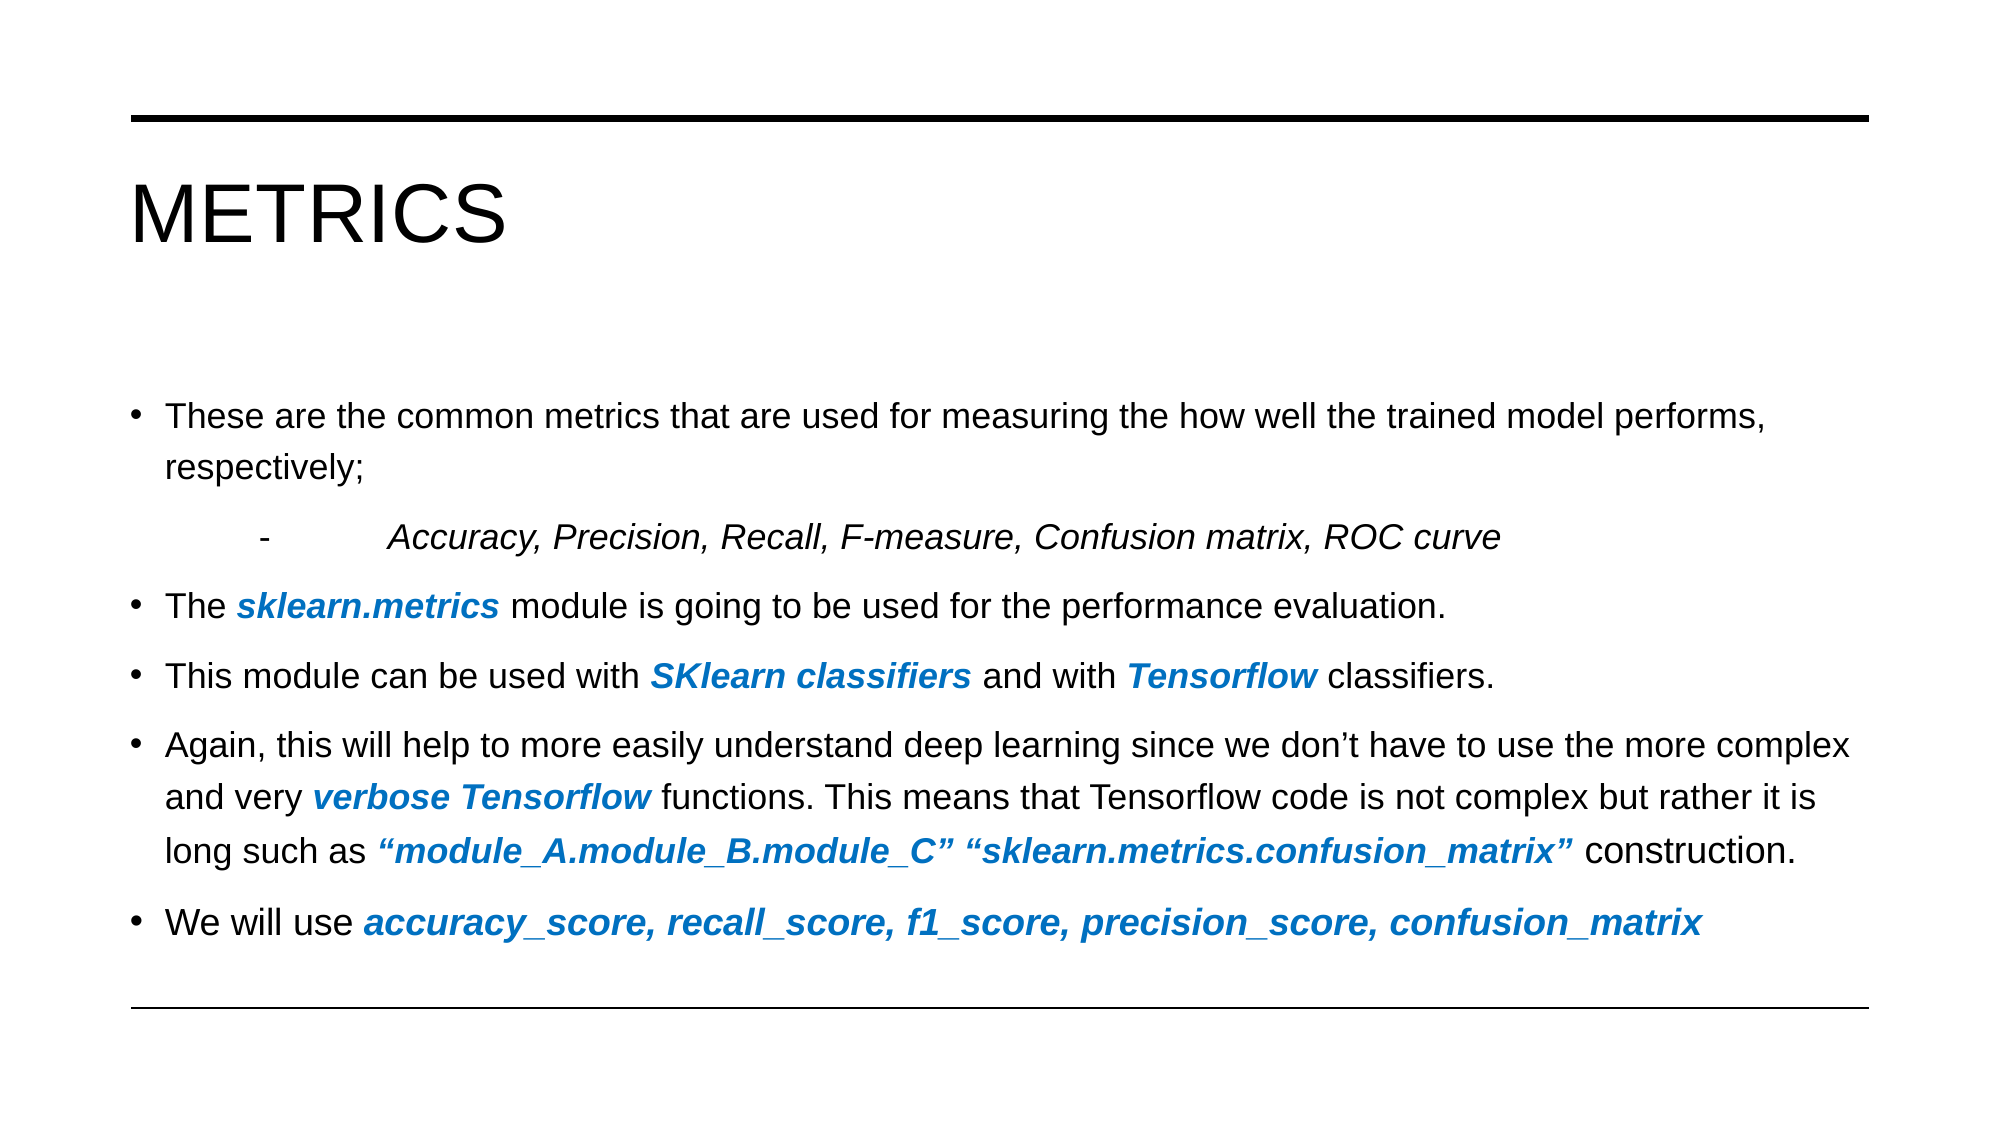

# Metrics
These are the common metrics that are used for measuring the how well the trained model performs, respectively;
	-	Accuracy, Precision, Recall, F-measure, Confusion matrix, ROC curve
The sklearn.metrics module is going to be used for the performance evaluation.
This module can be used with SKlearn classifiers and with Tensorflow classifiers.
Again, this will help to more easily understand deep learning since we don’t have to use the more complex and very verbose Tensorflow functions. This means that Tensorflow code is not complex but rather it is long such as “module_A.module_B.module_C” “sklearn.metrics.confusion_matrix” construction.
We will use accuracy_score, recall_score, f1_score, precision_score, confusion_matrix